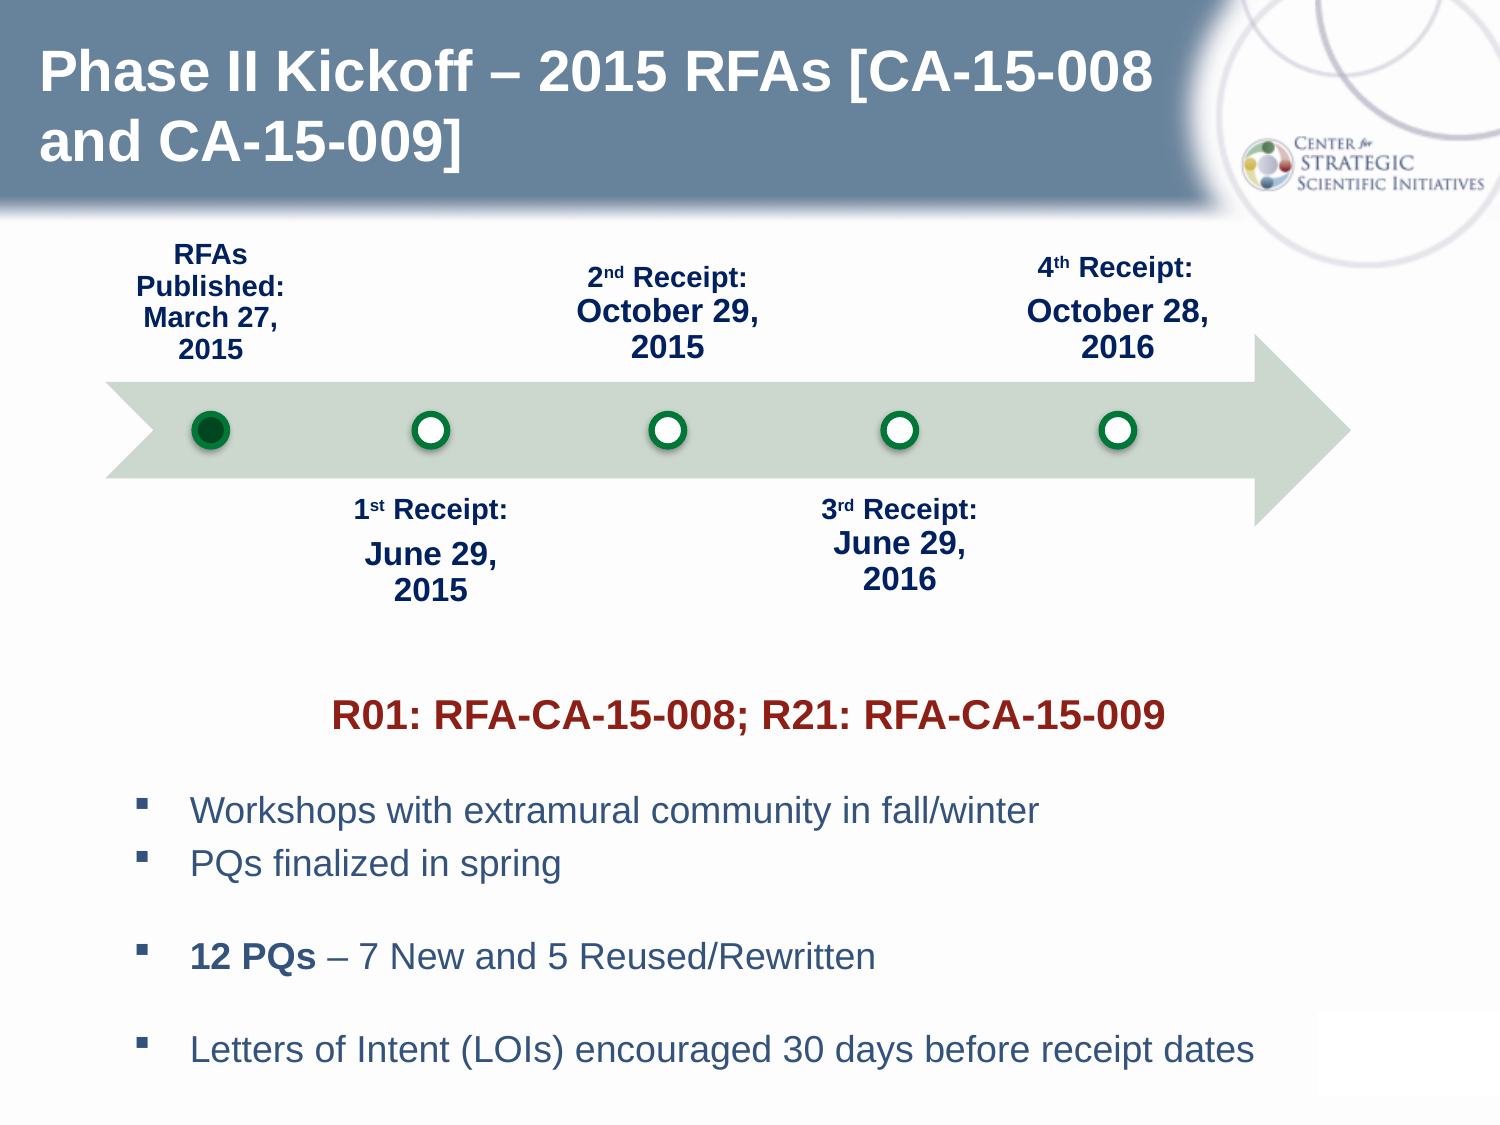

# Phase II Kickoff – 2015 RFAs [CA-15-008 and CA-15-009]
RFAs Published: March 27, 2015
1st Receipt:
June 29, 2015
2nd Receipt: October 29, 2015
3rd Receipt: June 29, 2016
4th Receipt:
October 28, 2016

R01: RFA-CA-15-008; R21: RFA-CA-15-009

Workshops with extramural community in fall/winter
PQs finalized in spring

12 PQs – 7 New and 5 Reused/Rewritten

Letters of Intent (LOIs) encouraged 30 days before receipt dates